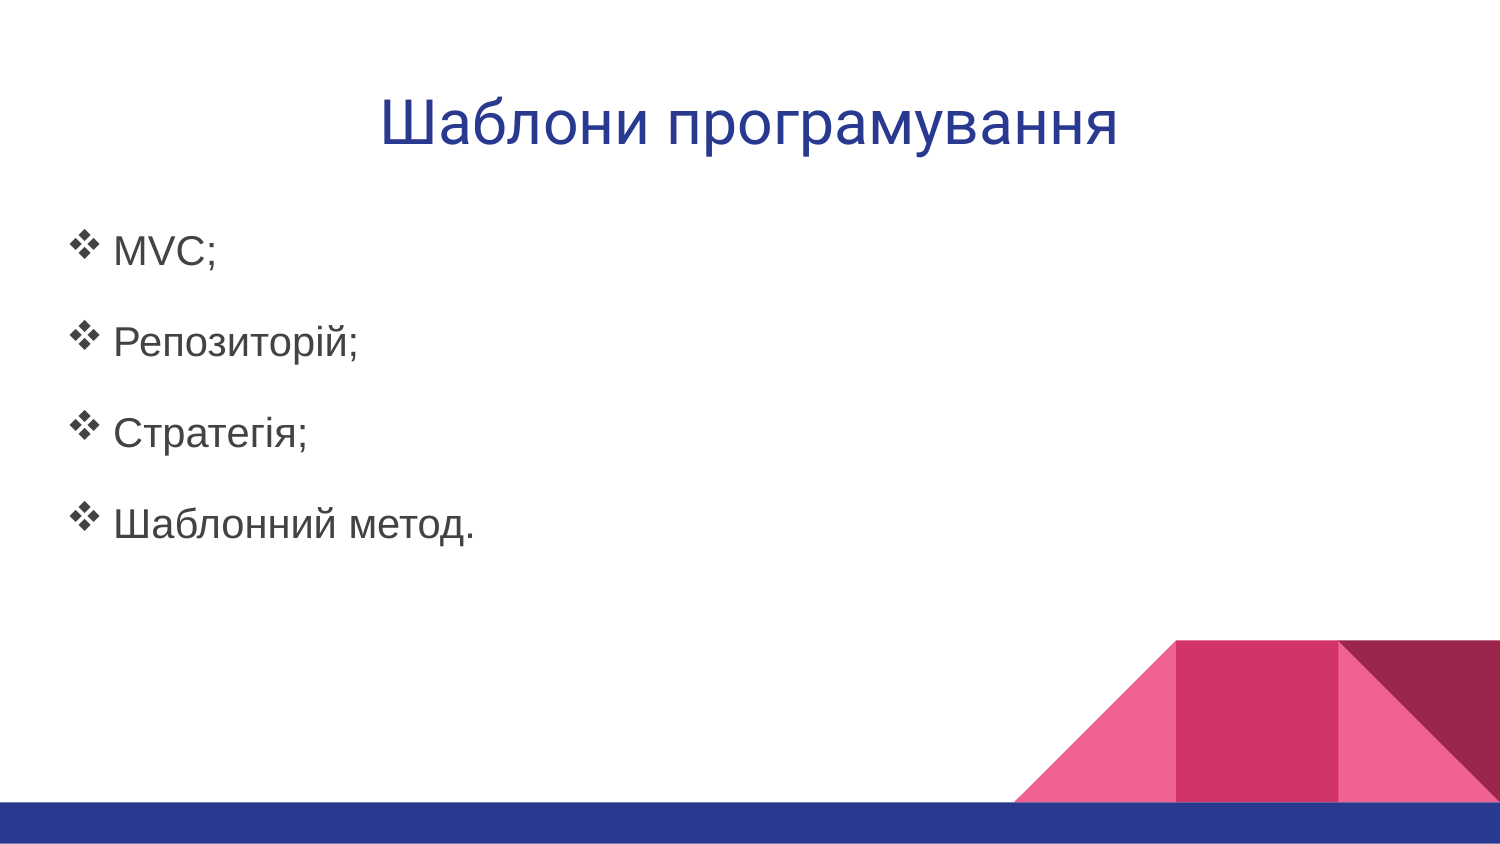

# Шаблони програмування
MVC;
Репозиторій;
Стратегія;
Шаблонний метод.